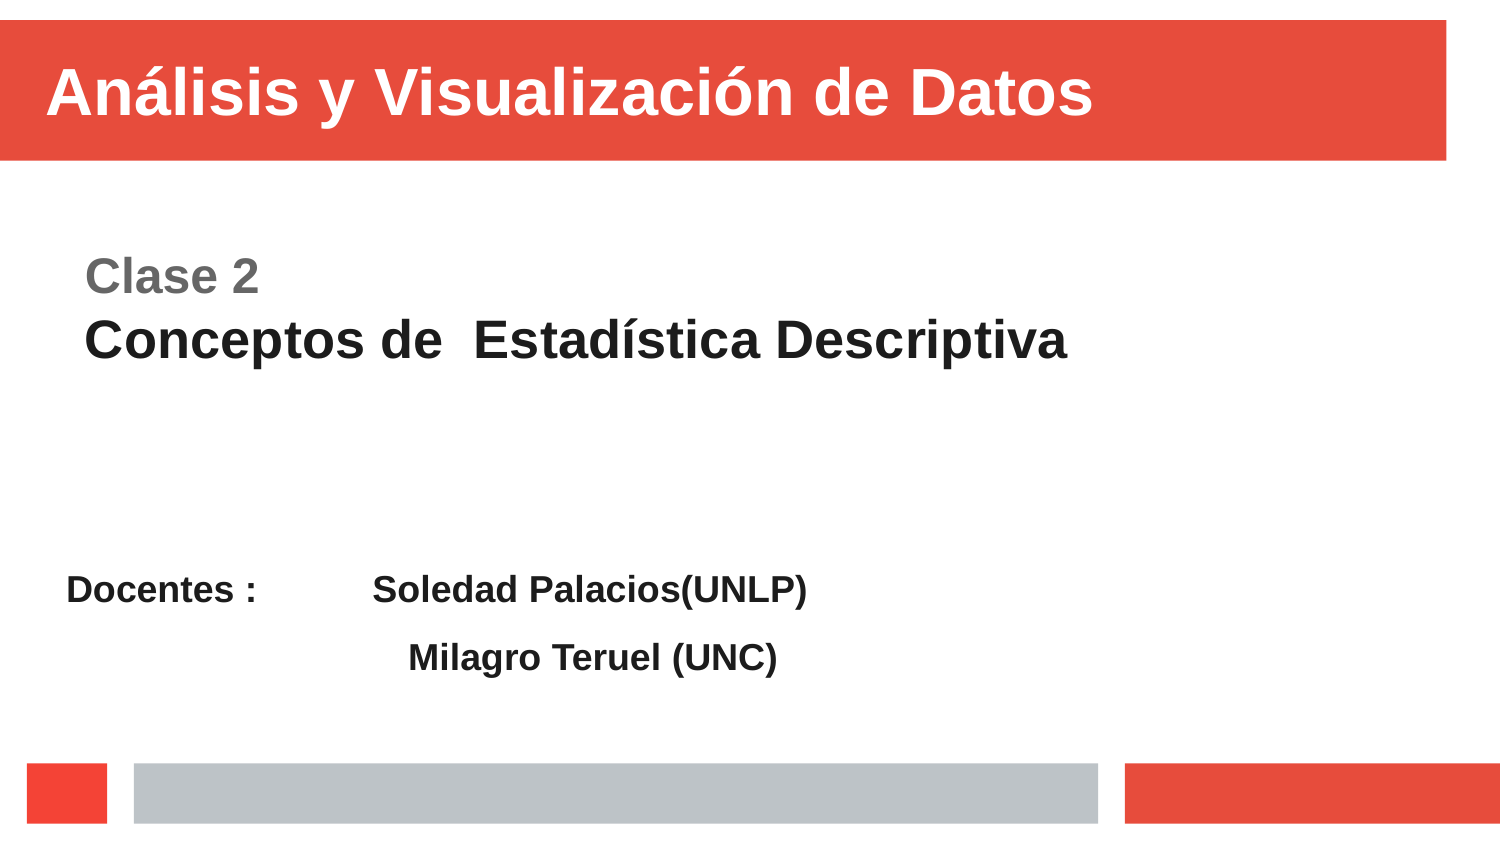

Análisis y Visualización de Datos
Clase 2
Conceptos de  Estadística Descriptiva

Docentes :           Soledad Palacios(UNLP)
            	 	    Milagro Teruel (UNC)